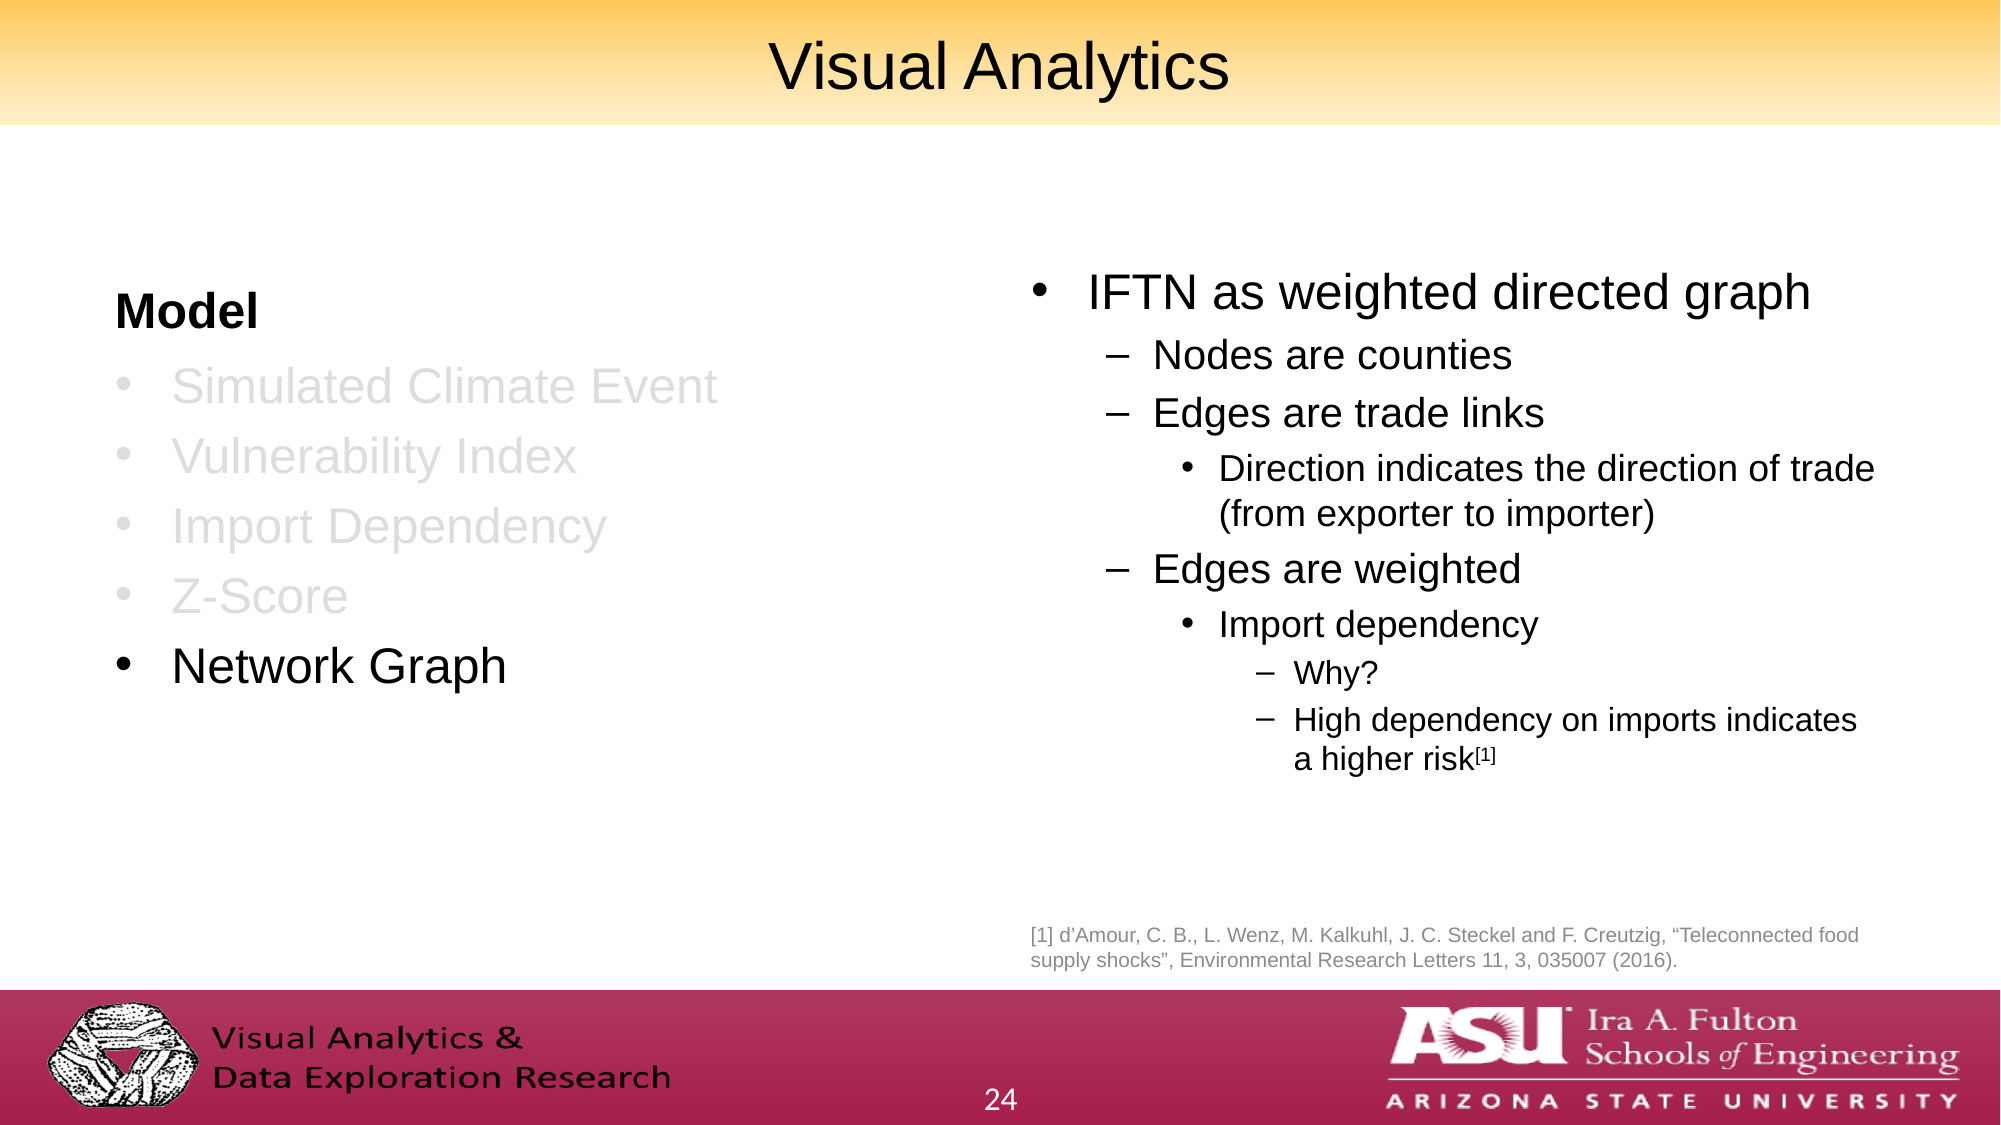

# Visual Analytics
Model
IFTN as weighted directed graph
Nodes are counties
Edges are trade links
Direction indicates the direction of trade (from exporter to importer)
Edges are weighted
Import dependency
Why?
High dependency on imports indicates a higher risk[1]

Simulated Climate Event
Vulnerability Index
Import Dependency
Z-Score
Network Graph
[1] d’Amour, C. B., L. Wenz, M. Kalkuhl, J. C. Steckel and F. Creutzig, “Teleconnected food supply shocks”, Environmental Research Letters 11, 3, 035007 (2016).
24